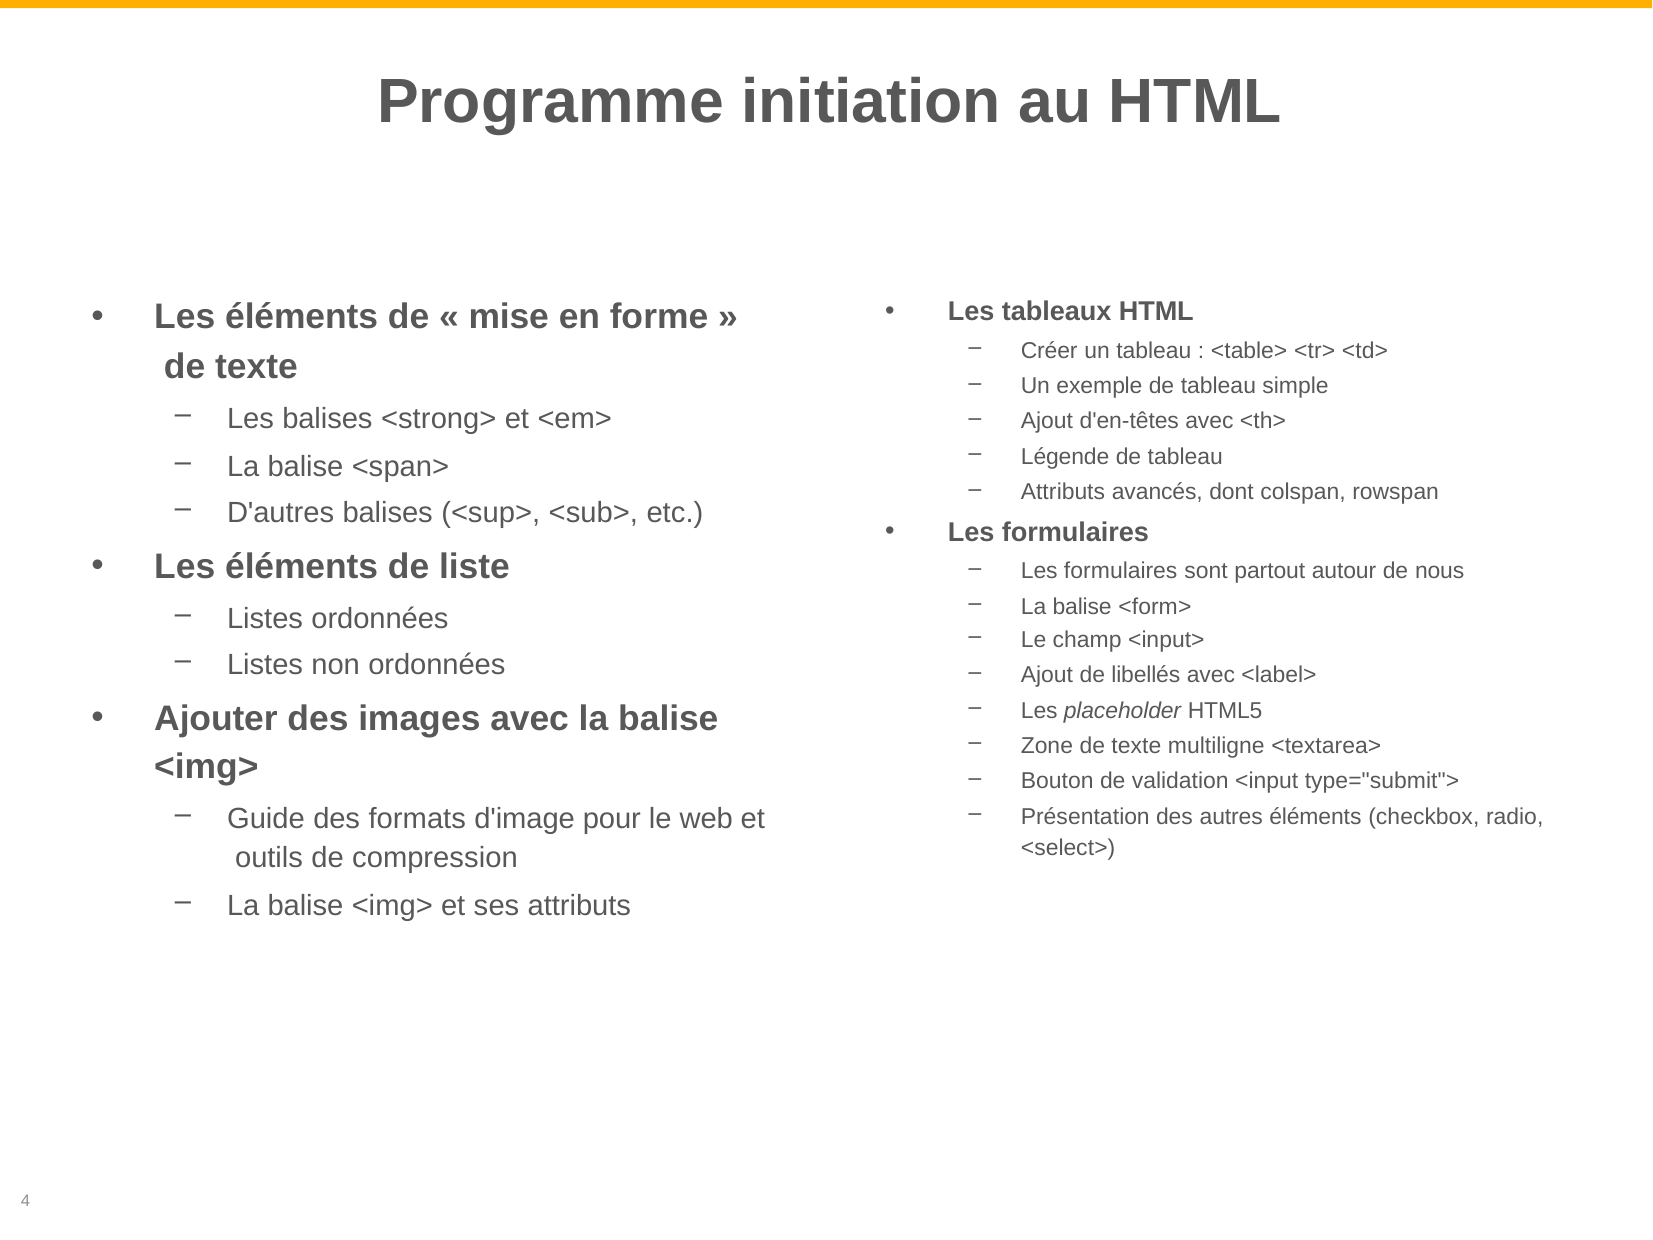

# Programme initiation au HTML
Les tableaux HTML
Créer un tableau : <table> <tr> <td>
Un exemple de tableau simple
Ajout d'en-têtes avec <th>
Légende de tableau
Attributs avancés, dont colspan, rowspan
Les formulaires
Les formulaires sont partout autour de nous
La balise <form>
Le champ <input>
Ajout de libellés avec <label>
Les placeholder HTML5
Zone de texte multiligne <textarea>
Bouton de validation <input type="submit">
Présentation des autres éléments (checkbox, radio,
<select>)
Les éléments de « mise en forme »  de texte
Les balises <strong> et <em>
La balise <span>
D'autres balises (<sup>, <sub>, etc.)
Les éléments de liste
Listes ordonnées
Listes non ordonnées
Ajouter des images avec la balise
<img>
Guide des formats d'image pour le web et  outils de compression
La balise <img> et ses attributs
4